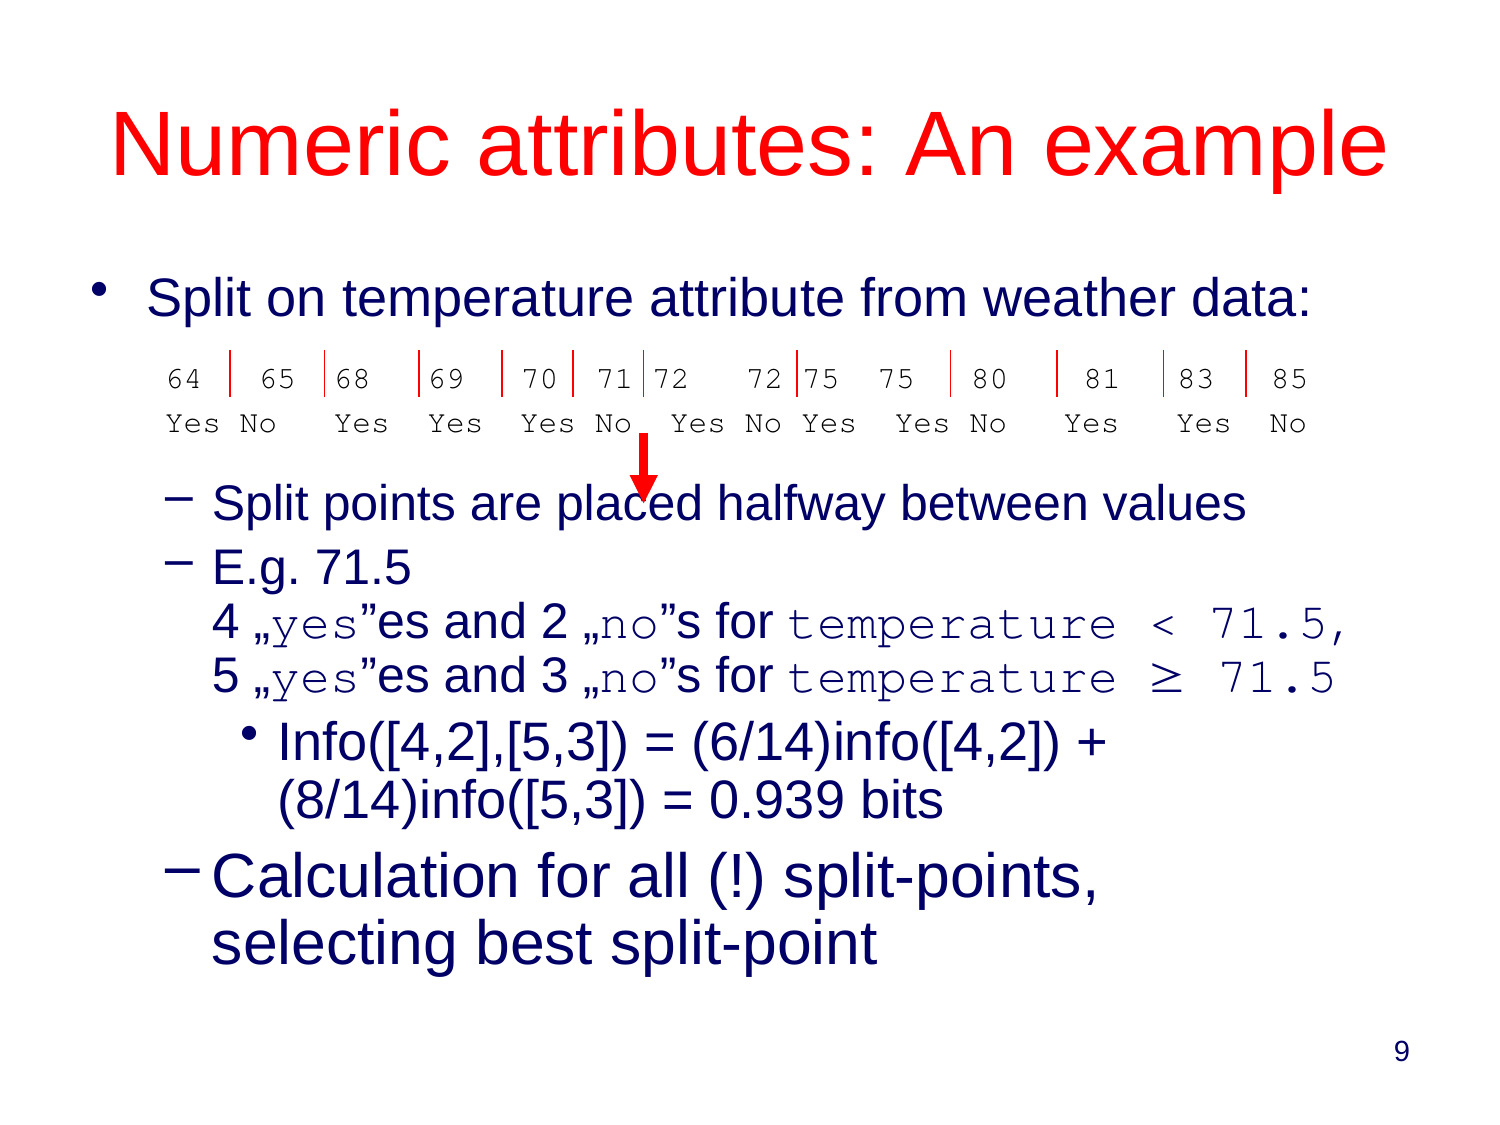

# Numeric attributes: An example
Split on temperature attribute from weather data:

Split points are placed halfway between values
E.g. 71.5
4 „yes”es and 2 „no”s for temperature < 71.5,
5 „yes”es and 3 „no”s for temperature ≥ 71.5
Info([4,2],[5,3]) = (6/14)info([4,2]) + (8/14)info([5,3]) = 0.939 bits
Calculation for all (!) split-points,
selecting best split-point
64   65  68   69   70  71 72   72 75  75   80    81   83   85
Yes No   Yes  Yes   Yes No  Yes No Yes  Yes No   Yes   Yes  No
9